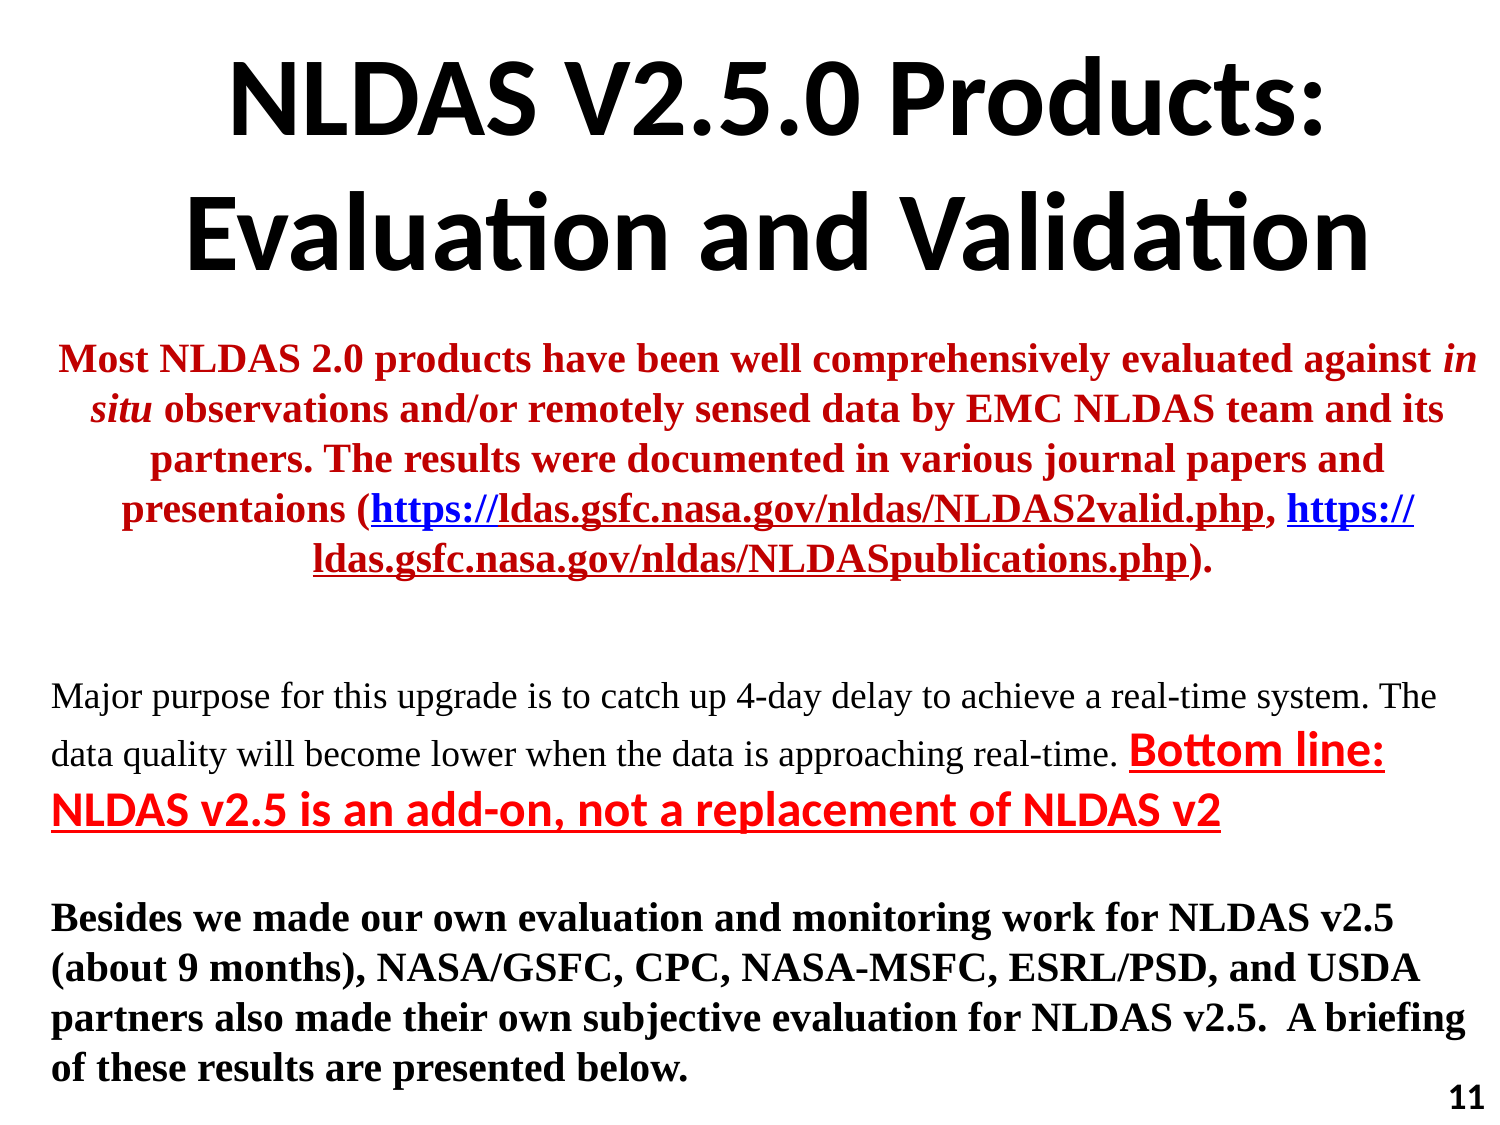

NLDAS V2.5.0 Products:
Evaluation and Validation
Most NLDAS 2.0 products have been well comprehensively evaluated against in situ observations and/or remotely sensed data by EMC NLDAS team and its partners. The results were documented in various journal papers and presentaions (https://ldas.gsfc.nasa.gov/nldas/NLDAS2valid.php, https://ldas.gsfc.nasa.gov/nldas/NLDASpublications.php).
Major purpose for this upgrade is to catch up 4-day delay to achieve a real-time system. The data quality will become lower when the data is approaching real-time. Bottom line: NLDAS v2.5 is an add-on, not a replacement of NLDAS v2

Besides we made our own evaluation and monitoring work for NLDAS v2.5 (about 9 months), NASA/GSFC, CPC, NASA-MSFC, ESRL/PSD, and USDA partners also made their own subjective evaluation for NLDAS v2.5.  A briefing of these results are presented below.
11